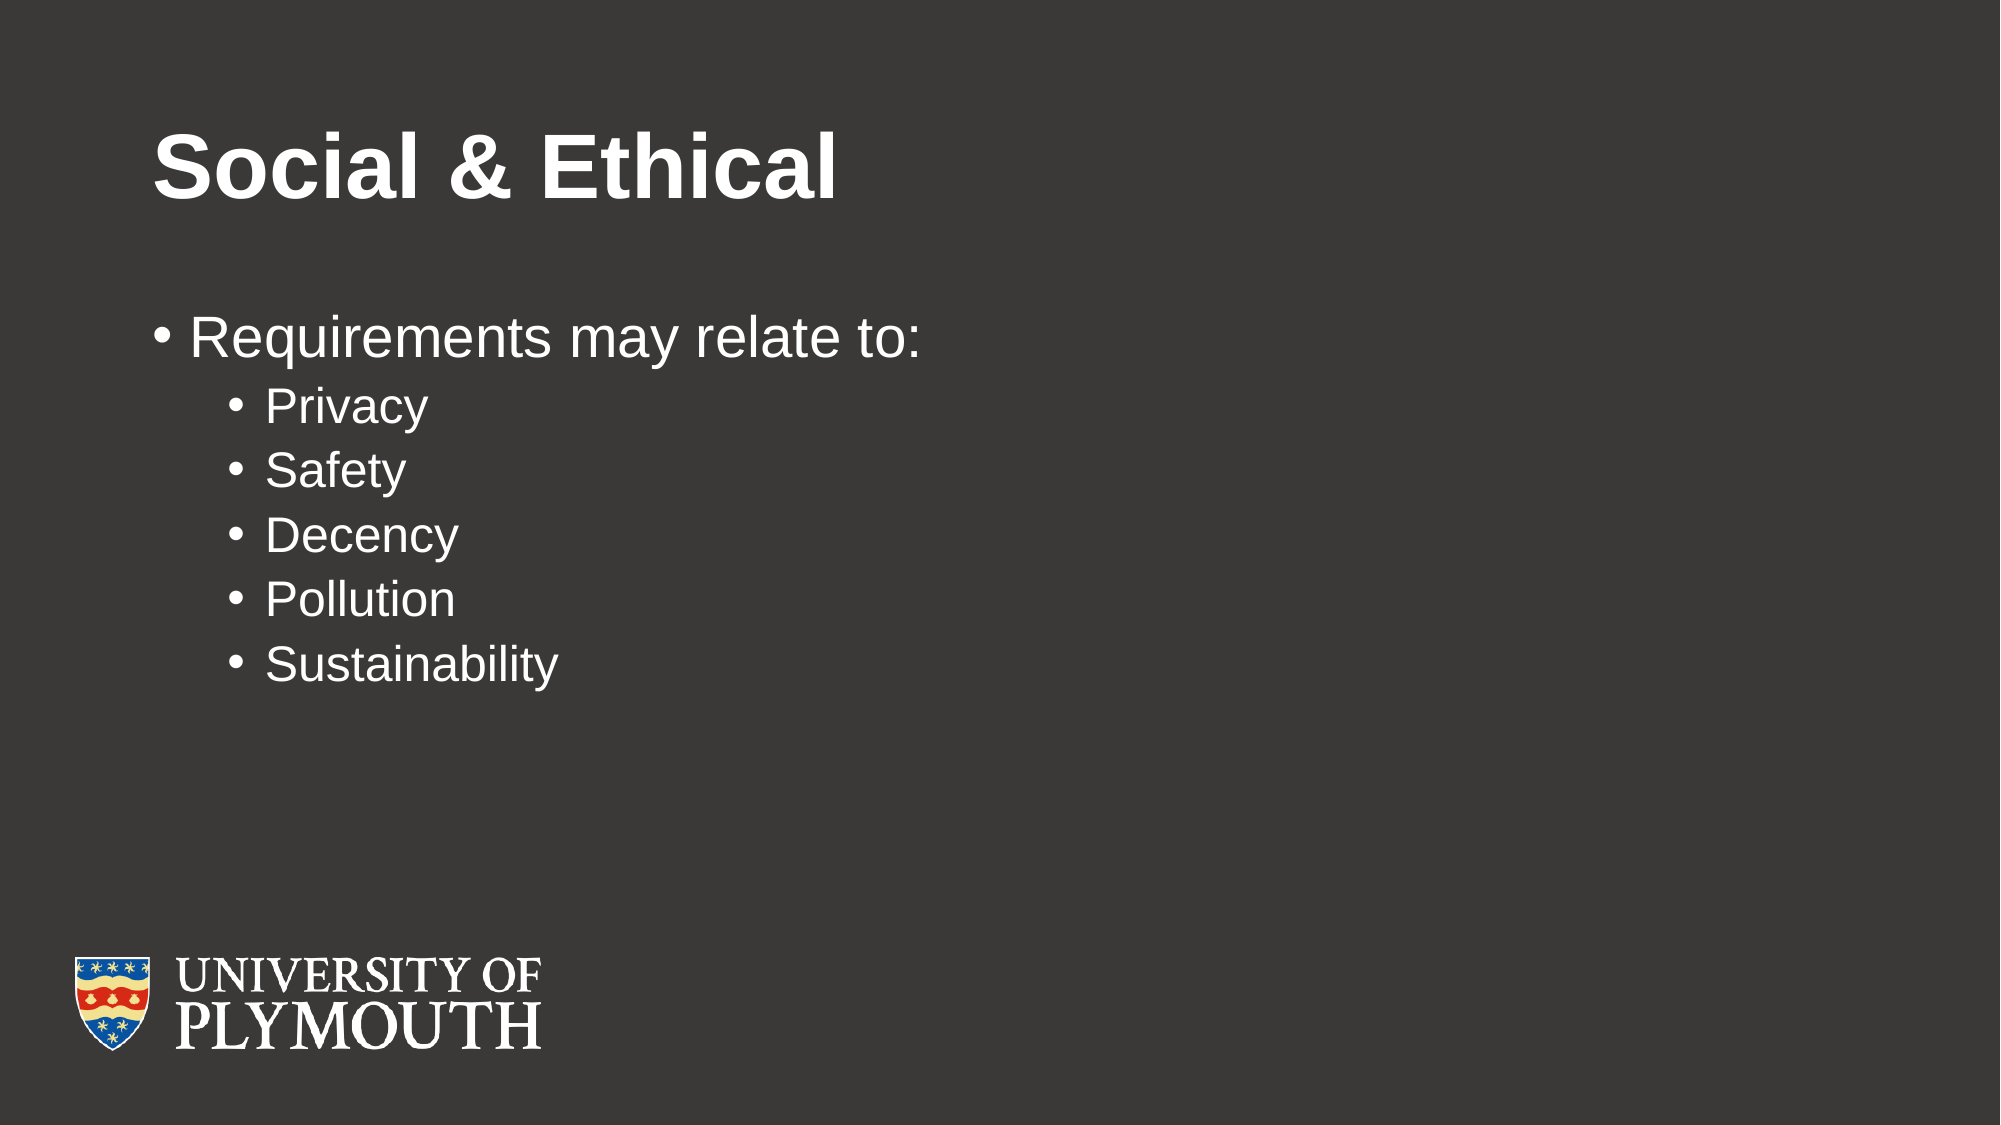

# Social & Ethical
Requirements may relate to:
Privacy
Safety
Decency
Pollution
Sustainability